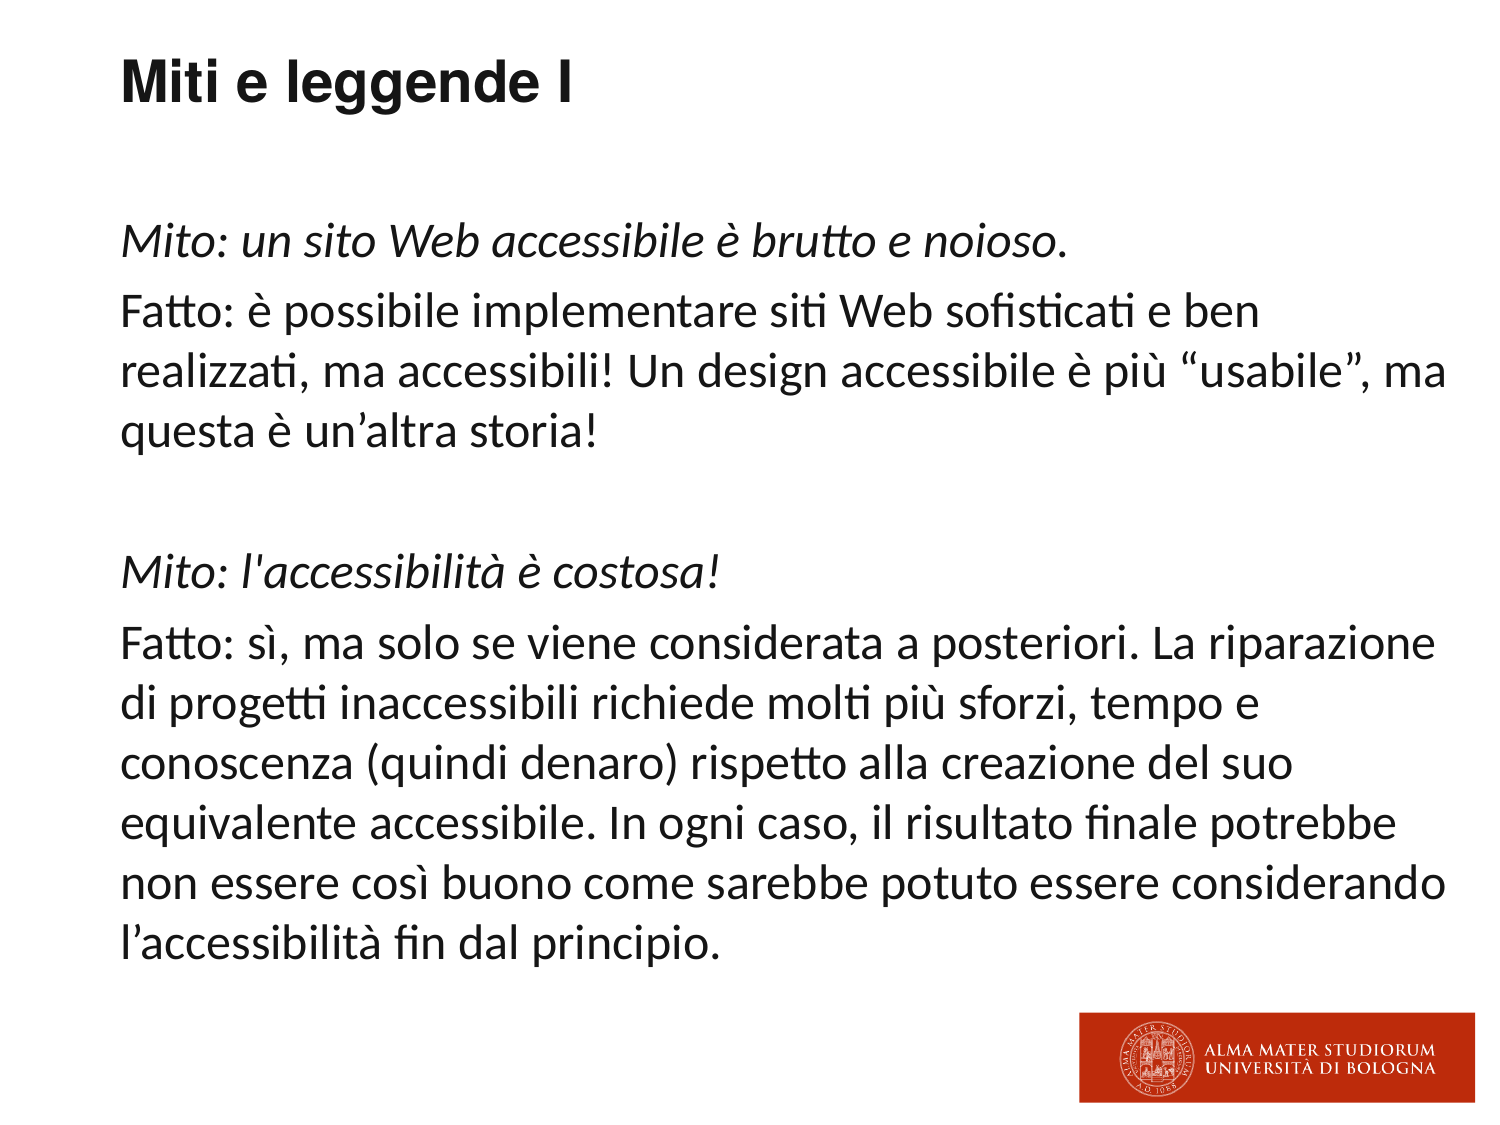

# Miti e leggende I
Mito: un sito Web accessibile è brutto e noioso.
Fatto: è possibile implementare siti Web sofisticati e ben realizzati, ma accessibili! Un design accessibile è più “usabile”, ma questa è un’altra storia!

Mito: l'accessibilità è costosa!
Fatto: sì, ma solo se viene considerata a posteriori. La riparazione di progetti inaccessibili richiede molti più sforzi, tempo e conoscenza (quindi denaro) rispetto alla creazione del suo equivalente accessibile. In ogni caso, il risultato finale potrebbe non essere così buono come sarebbe potuto essere considerando l’accessibilità fin dal principio.